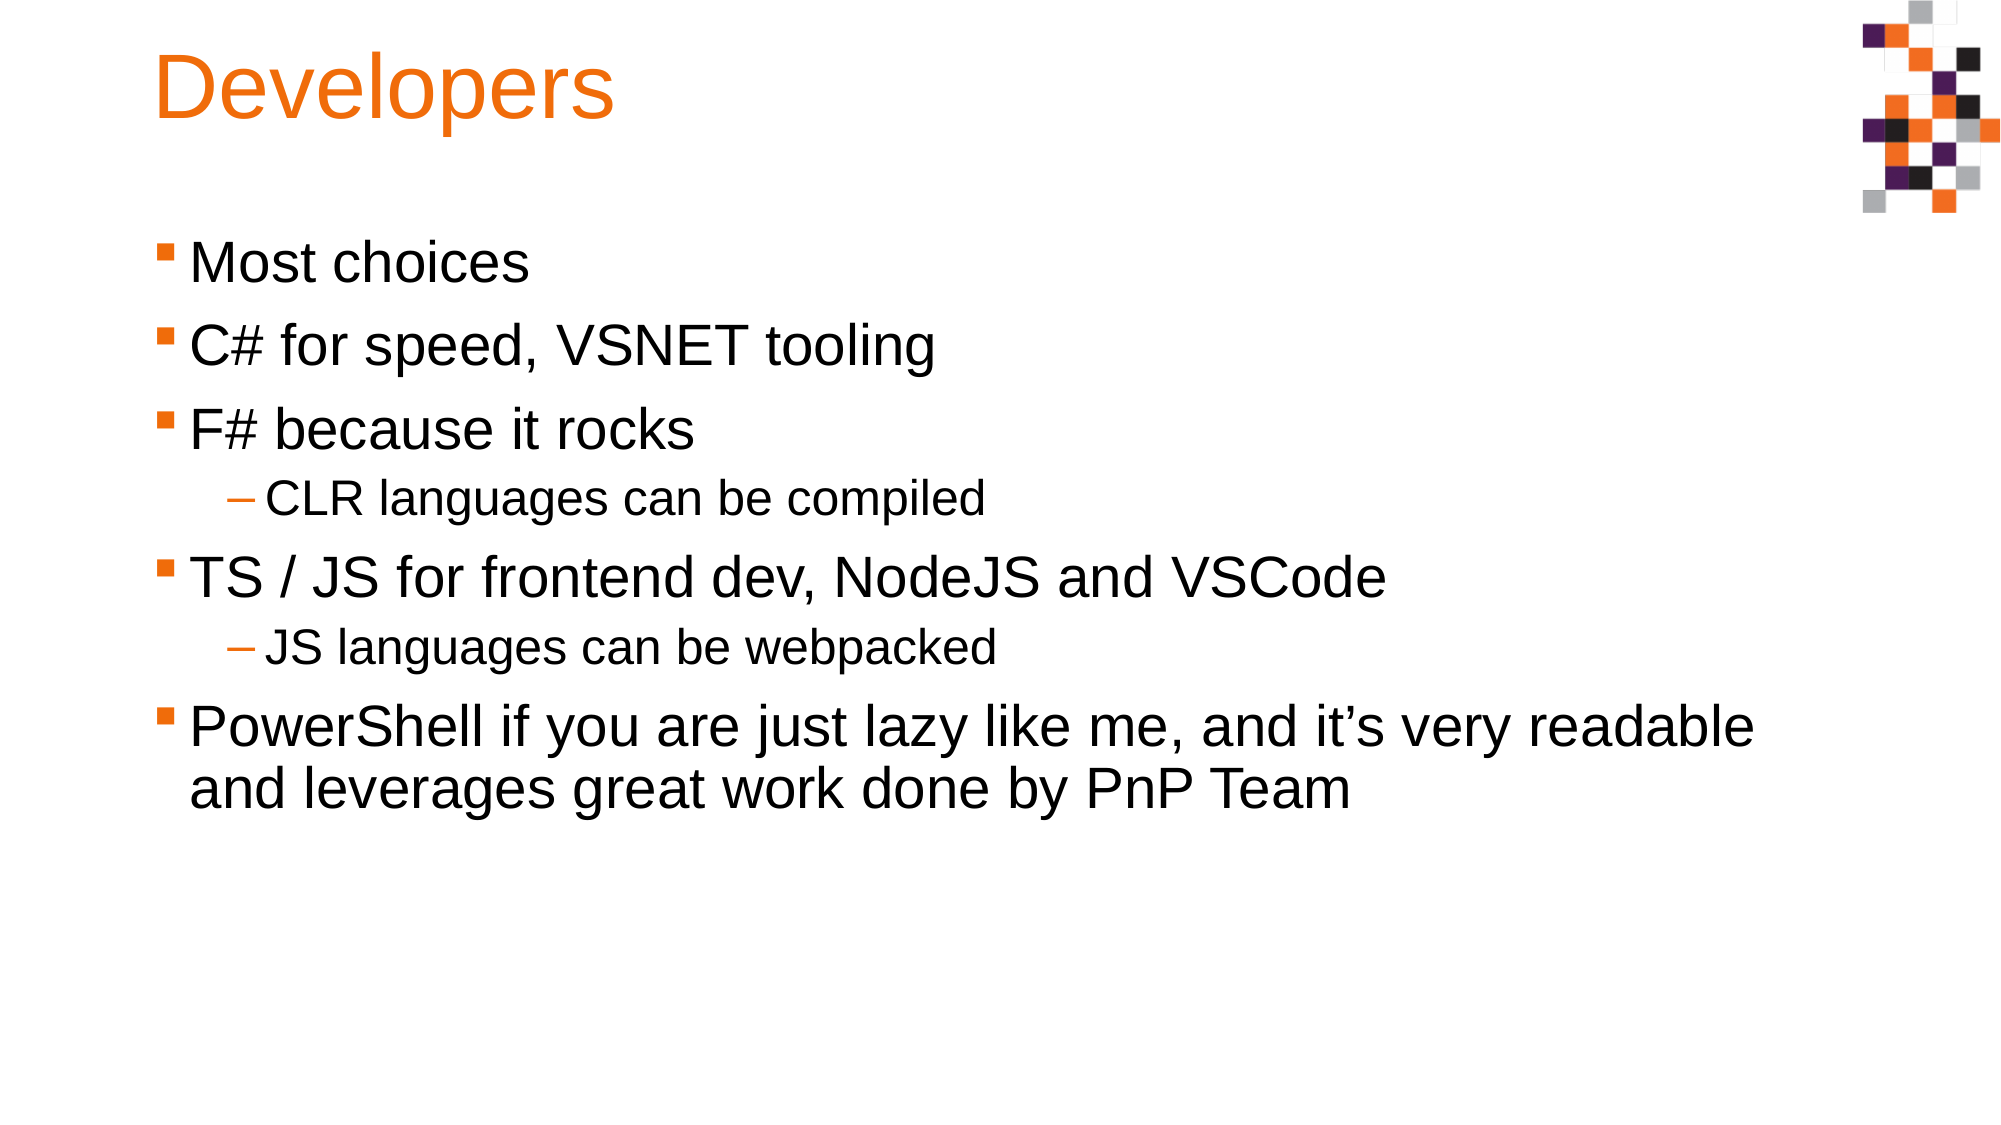

# Developers
Most choices
C# for speed, VSNET tooling
F# because it rocks
CLR languages can be compiled
TS / JS for frontend dev, NodeJS and VSCode
JS languages can be webpacked
PowerShell if you are just lazy like me, and it’s very readable and leverages great work done by PnP Team